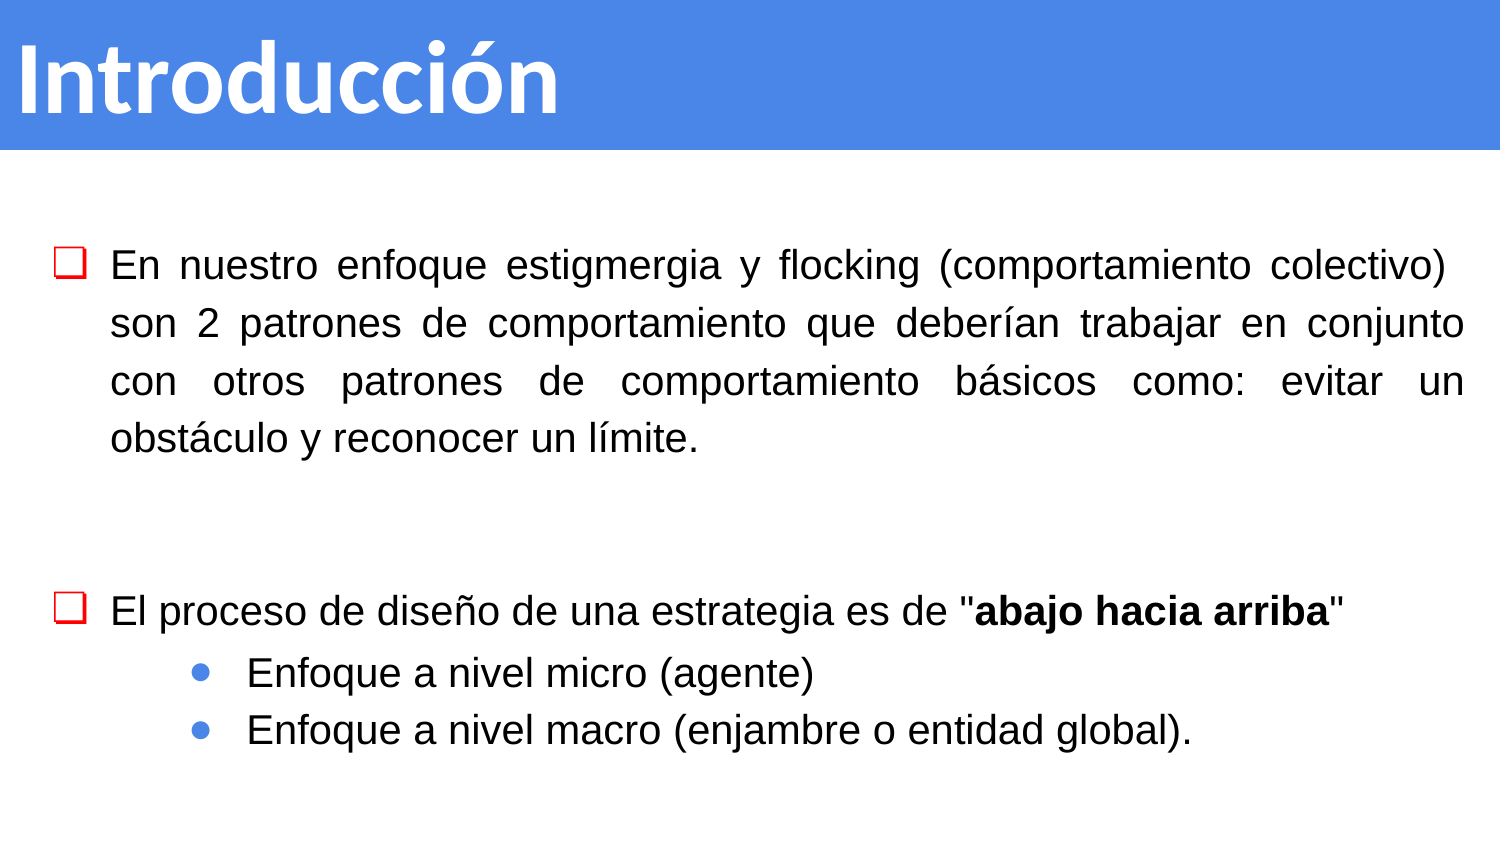

# Introducción
En nuestro enfoque estigmergia y flocking (comportamiento colectivo)  son 2 patrones de comportamiento que deberían trabajar en conjunto con otros patrones de comportamiento básicos como: evitar un obstáculo y reconocer un límite.

El proceso de diseño de una estrategia es de "abajo hacia arriba"
Enfoque a nivel micro (agente)
Enfoque a nivel macro (enjambre o entidad global).